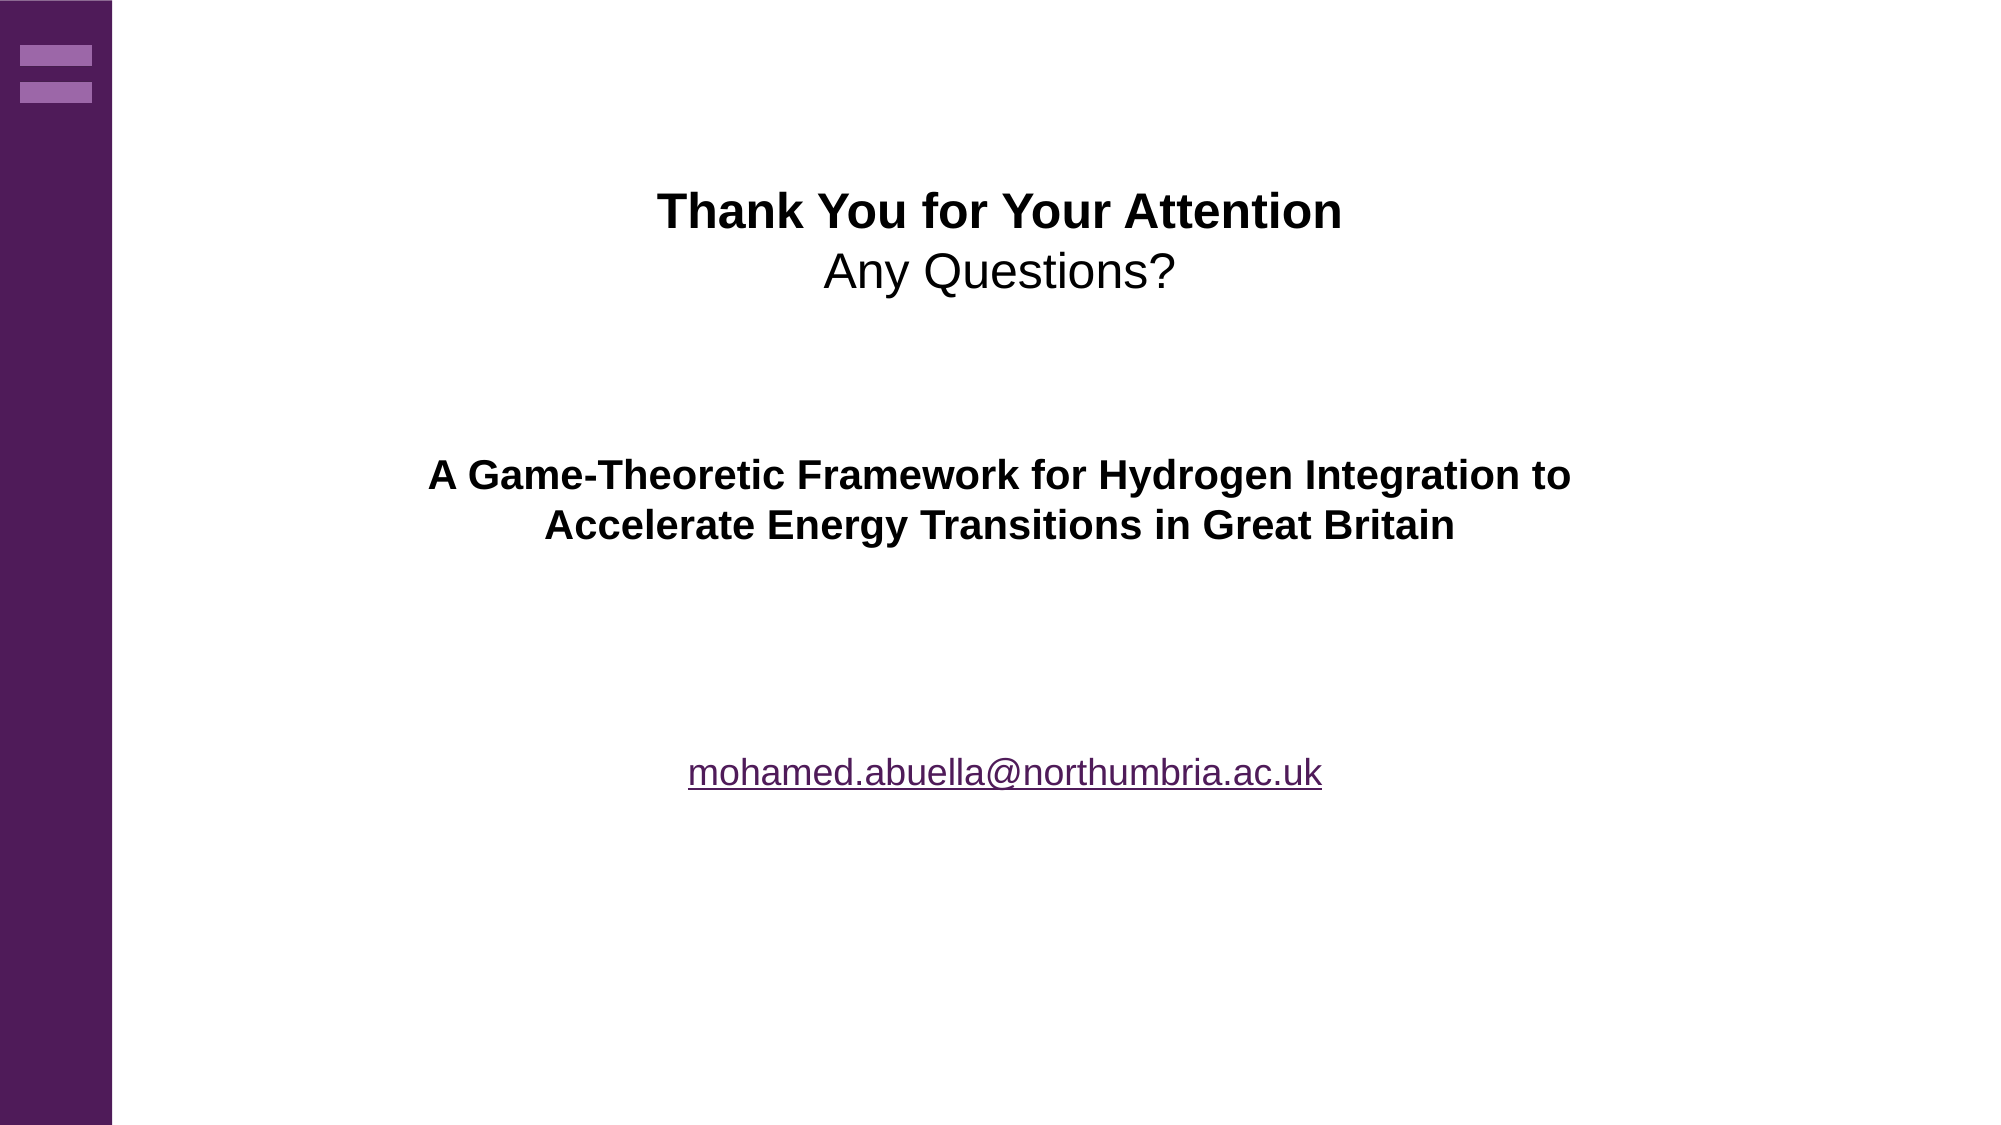

Thank You for Your Attention
Any Questions?

A Game-Theoretic Framework for Hydrogen Integration to Accelerate Energy Transitions in Great Britain

 mohamed.abuella@northumbria.ac.uk